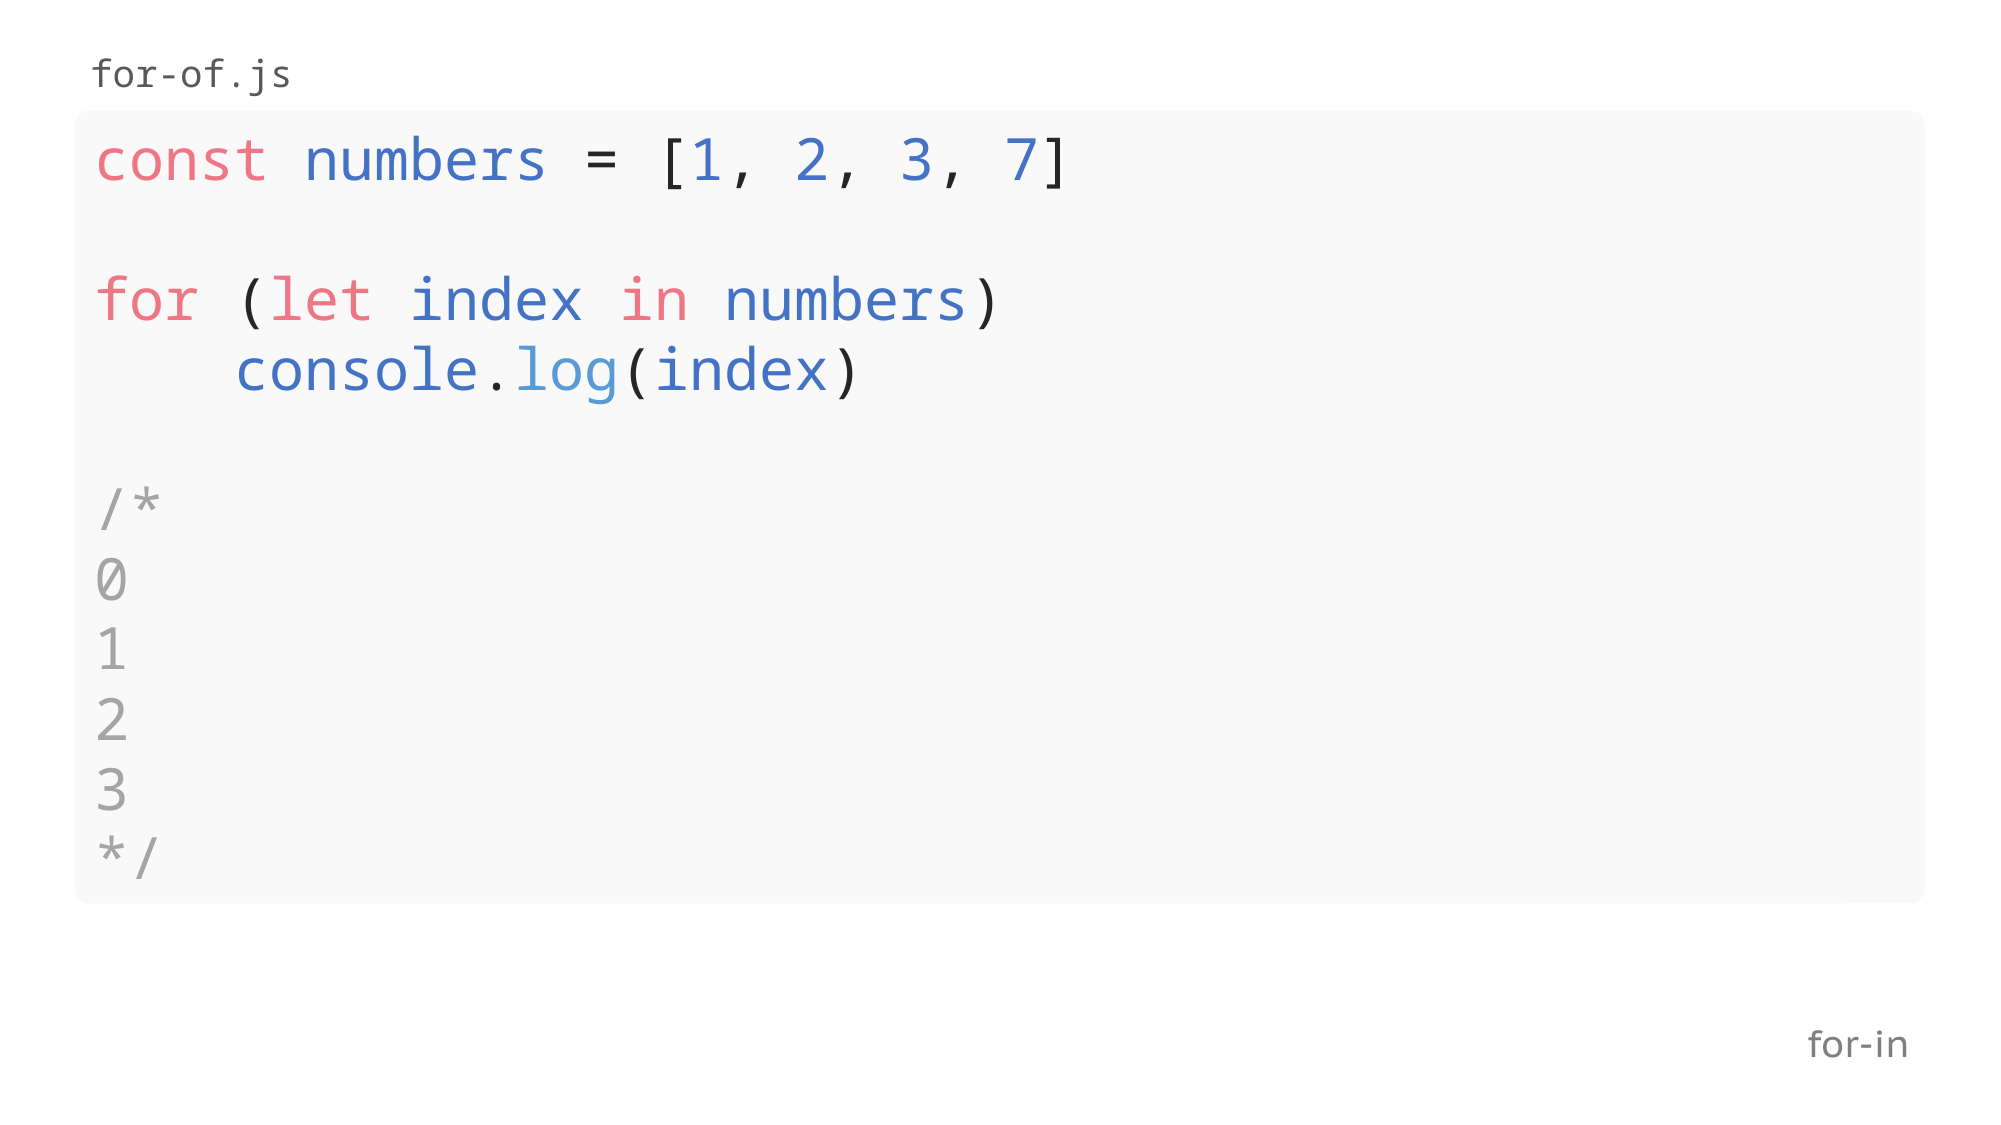

for-of.js
const numbers = [1, 2, 3, 7]

for (let index in numbers)
    console.log(index)

/*
0
1
2
3
*/
for-in